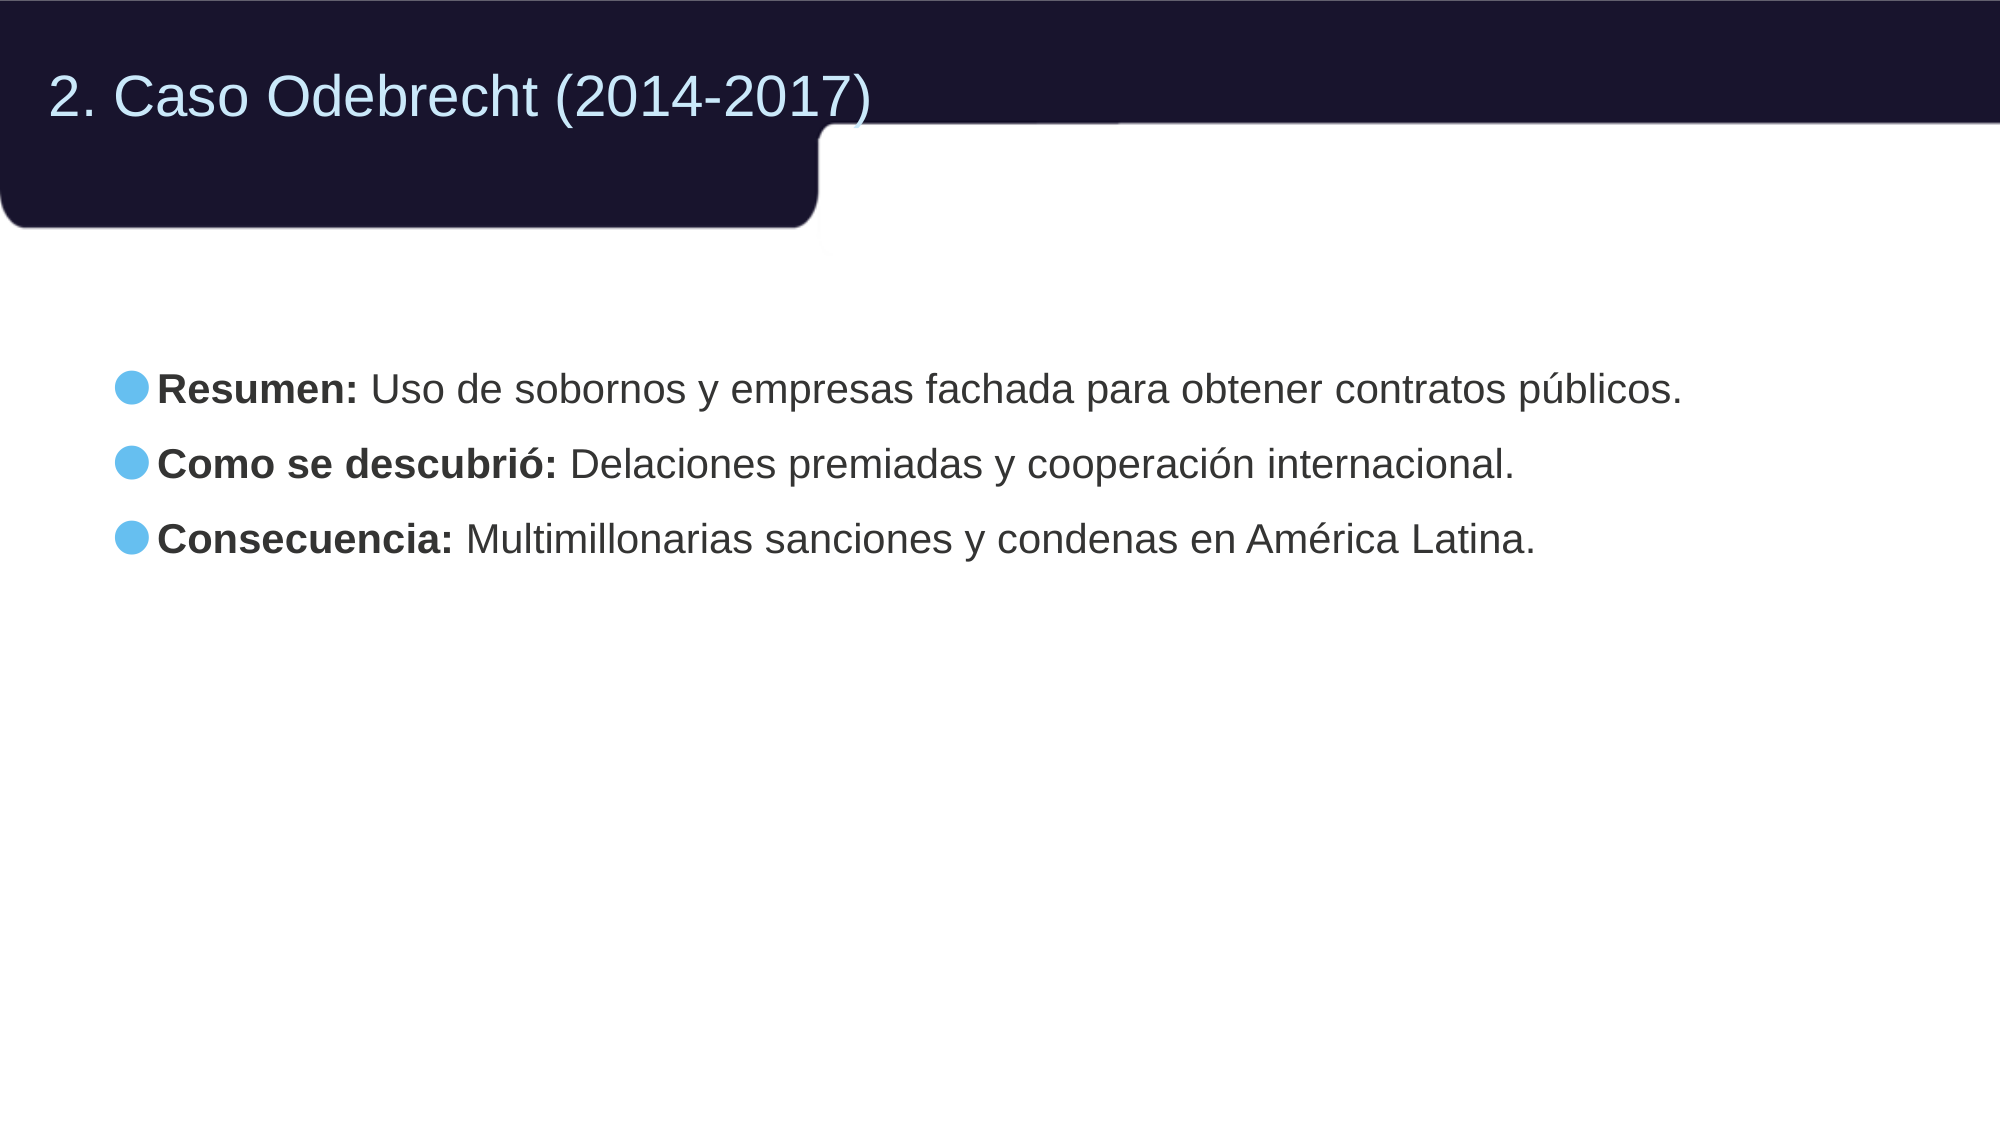

2. Caso Odebrecht (2014-2017)
Resumen: Uso de sobornos y empresas fachada para obtener contratos públicos.
Como se descubrió: Delaciones premiadas y cooperación internacional.
Consecuencia: Multimillonarias sanciones y condenas en América Latina.